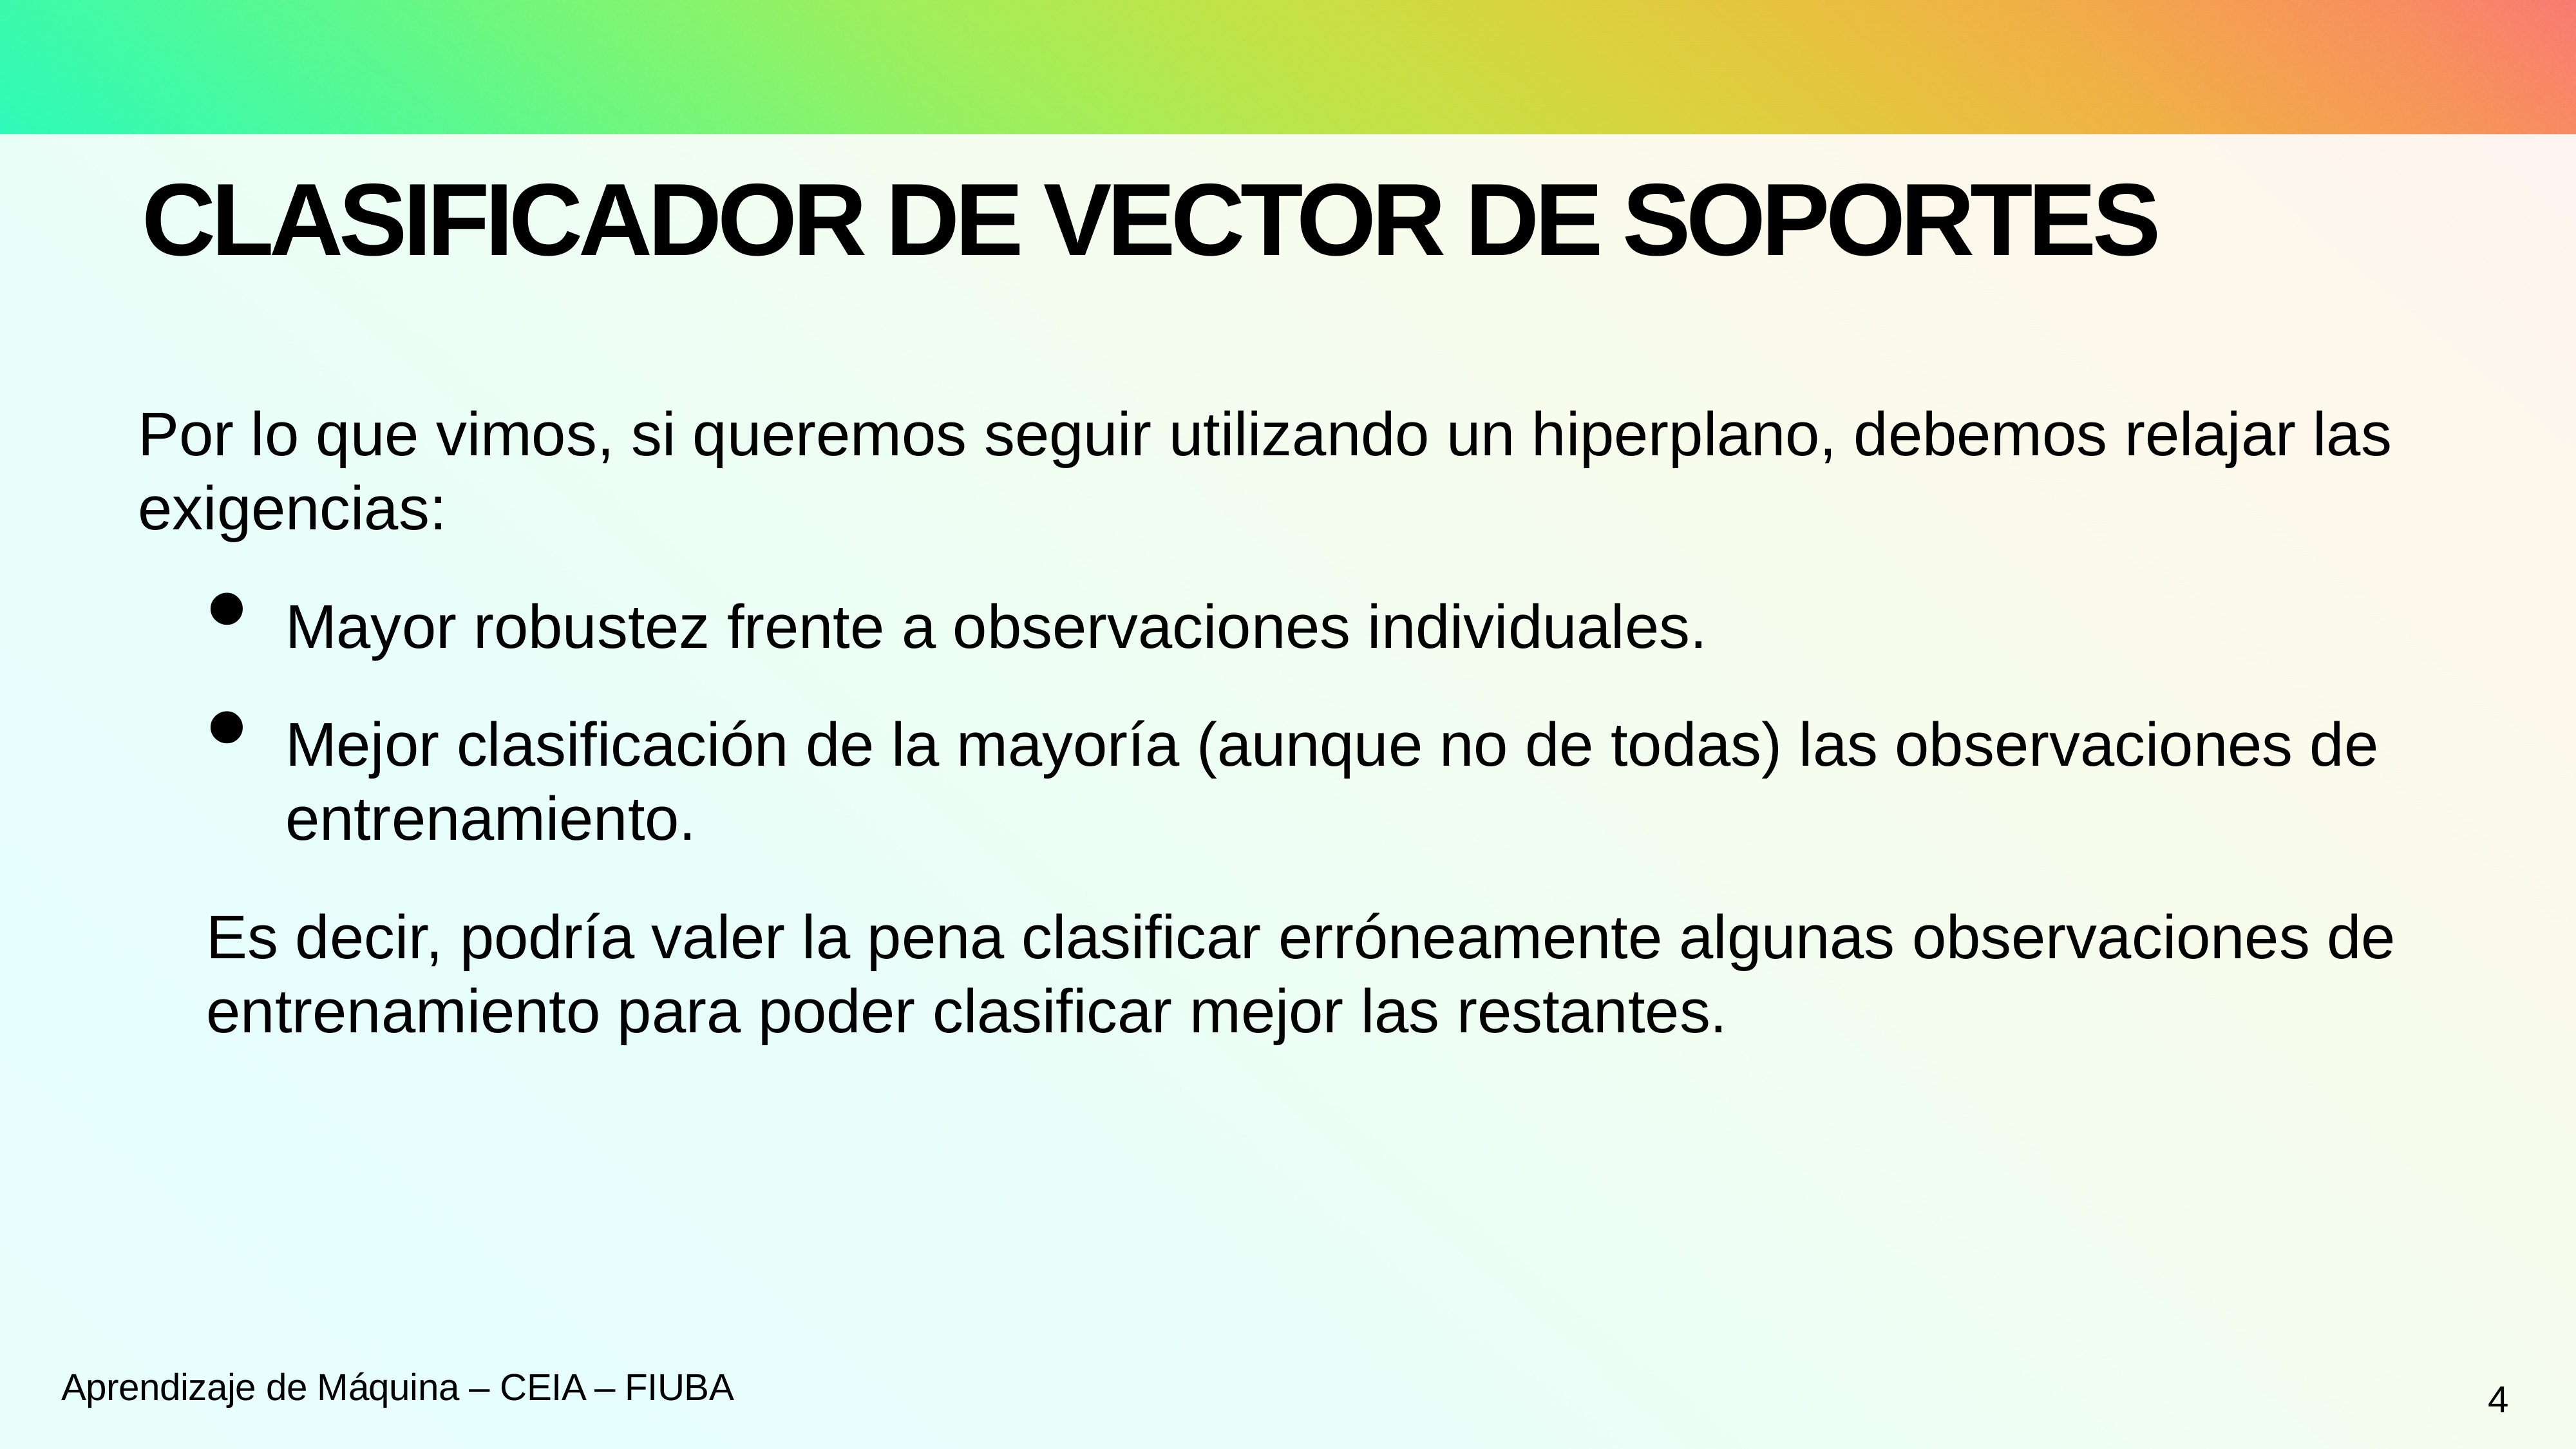

# Clasificador de vector de soportes
Por lo que vimos, si queremos seguir utilizando un hiperplano, debemos relajar las exigencias:
Mayor robustez frente a observaciones individuales.
Mejor clasificación de la mayoría (aunque no de todas) las observaciones de entrenamiento.
Es decir, podría valer la pena clasificar erróneamente algunas observaciones de entrenamiento para poder clasificar mejor las restantes.
Aprendizaje de Máquina – CEIA – FIUBA
4